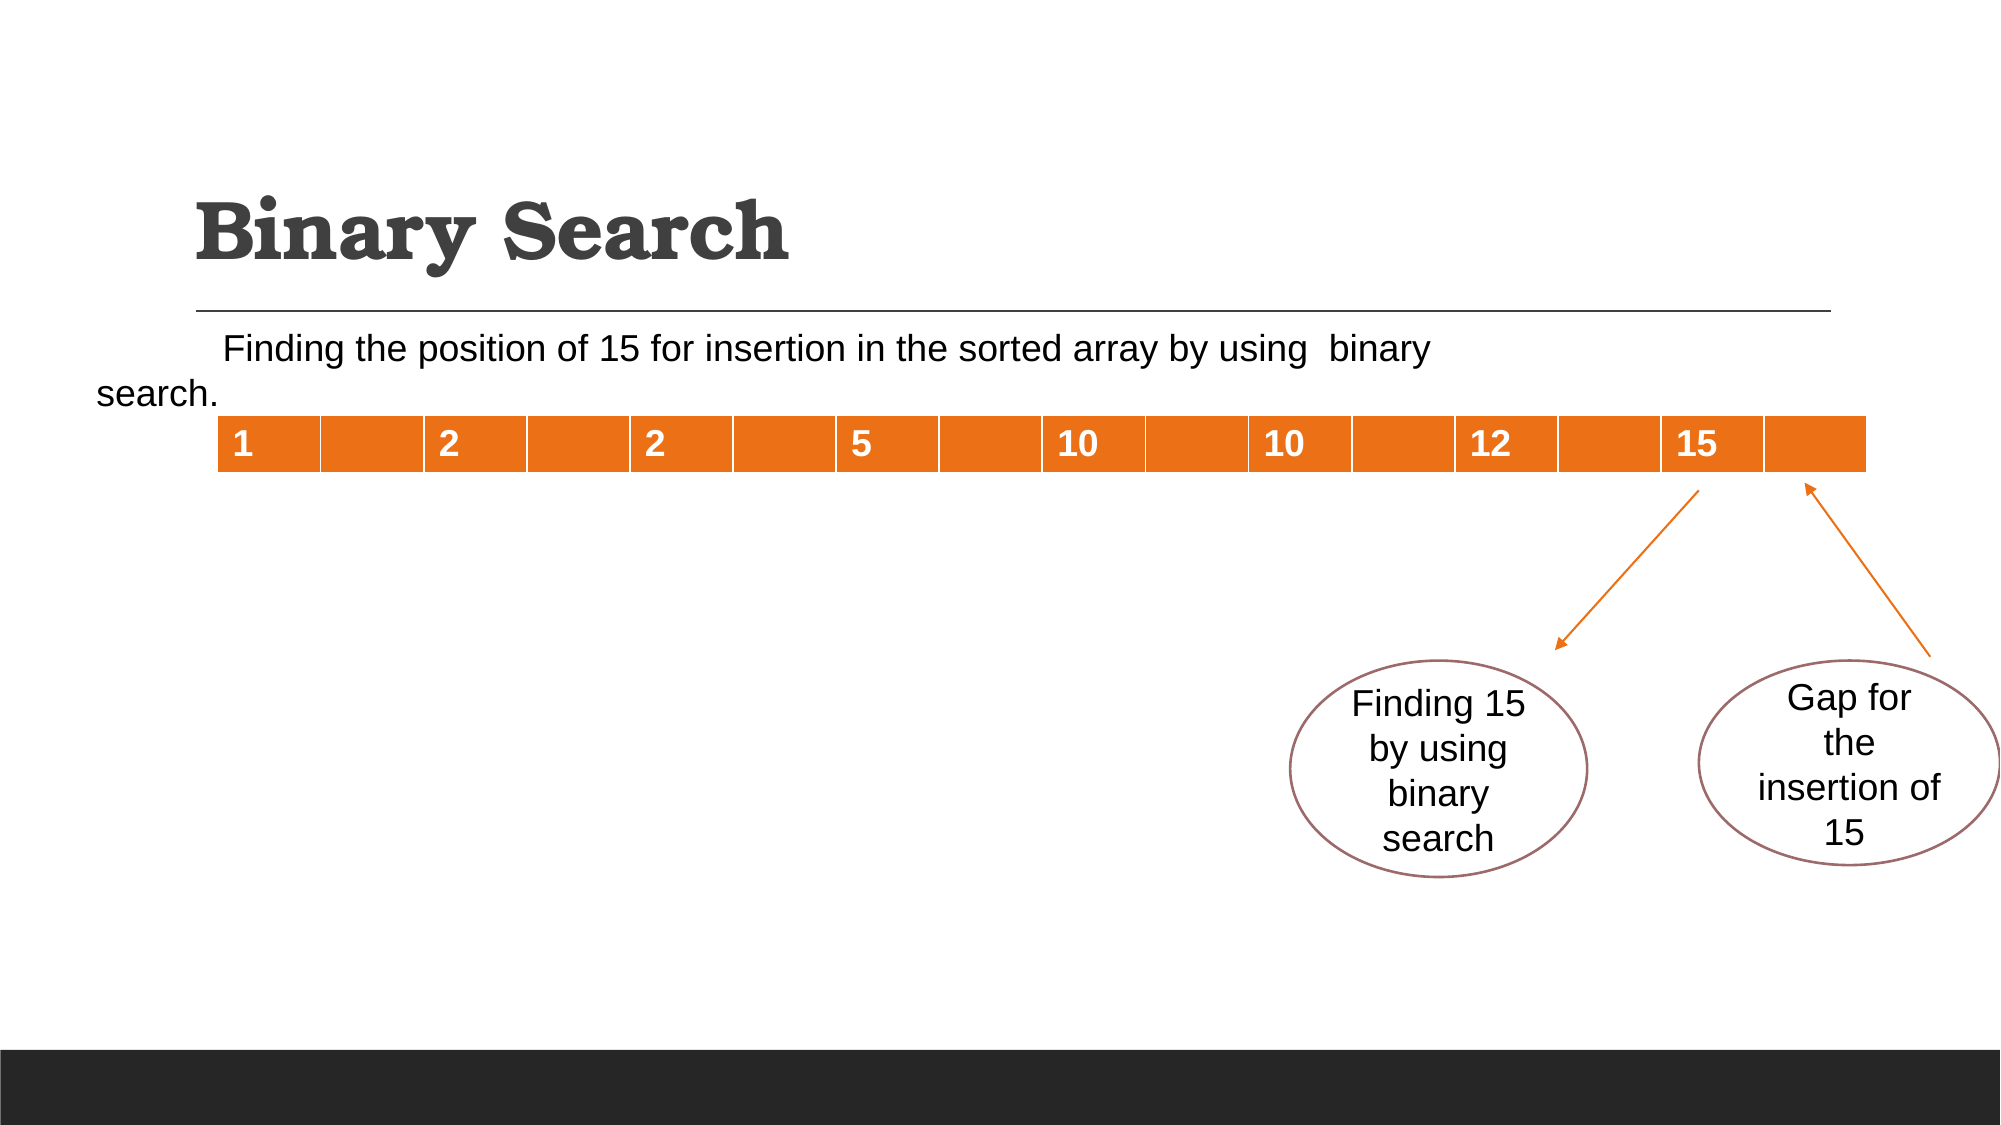

# Binary Search
            Finding the position of 15 for insertion in the sorted array by using  binary search.
| 1 |  | 2 |  | 2 |  | 5 |  | 10 |  | 10 |  | 12 |  | 15 |  |
| --- | --- | --- | --- | --- | --- | --- | --- | --- | --- | --- | --- | --- | --- | --- | --- |
Finding 15 by using binary search
Gap for the insertion of 15